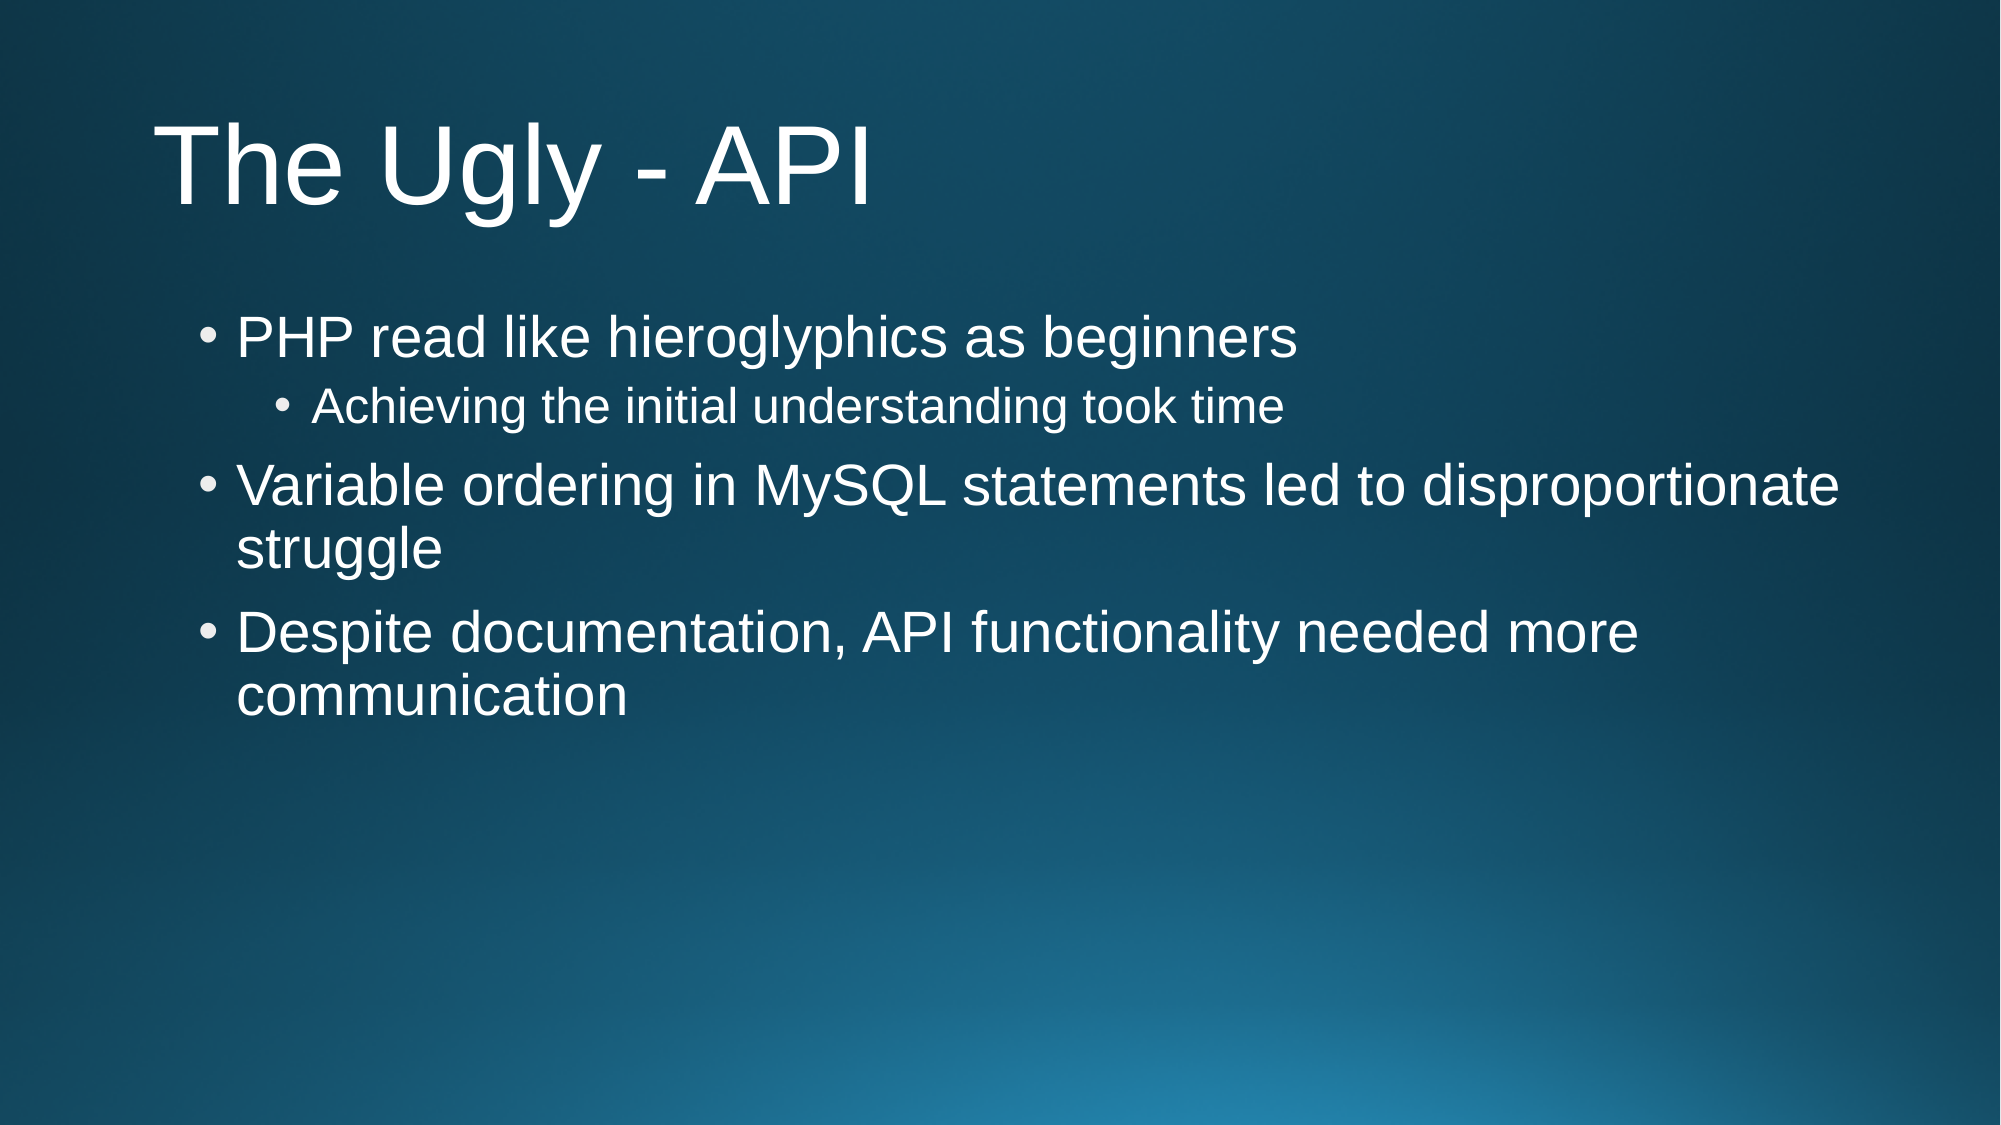

# The Ugly - API
PHP read like hieroglyphics as beginners
Achieving the initial understanding took time
Variable ordering in MySQL statements led to disproportionate struggle
Despite documentation, API functionality needed more communication